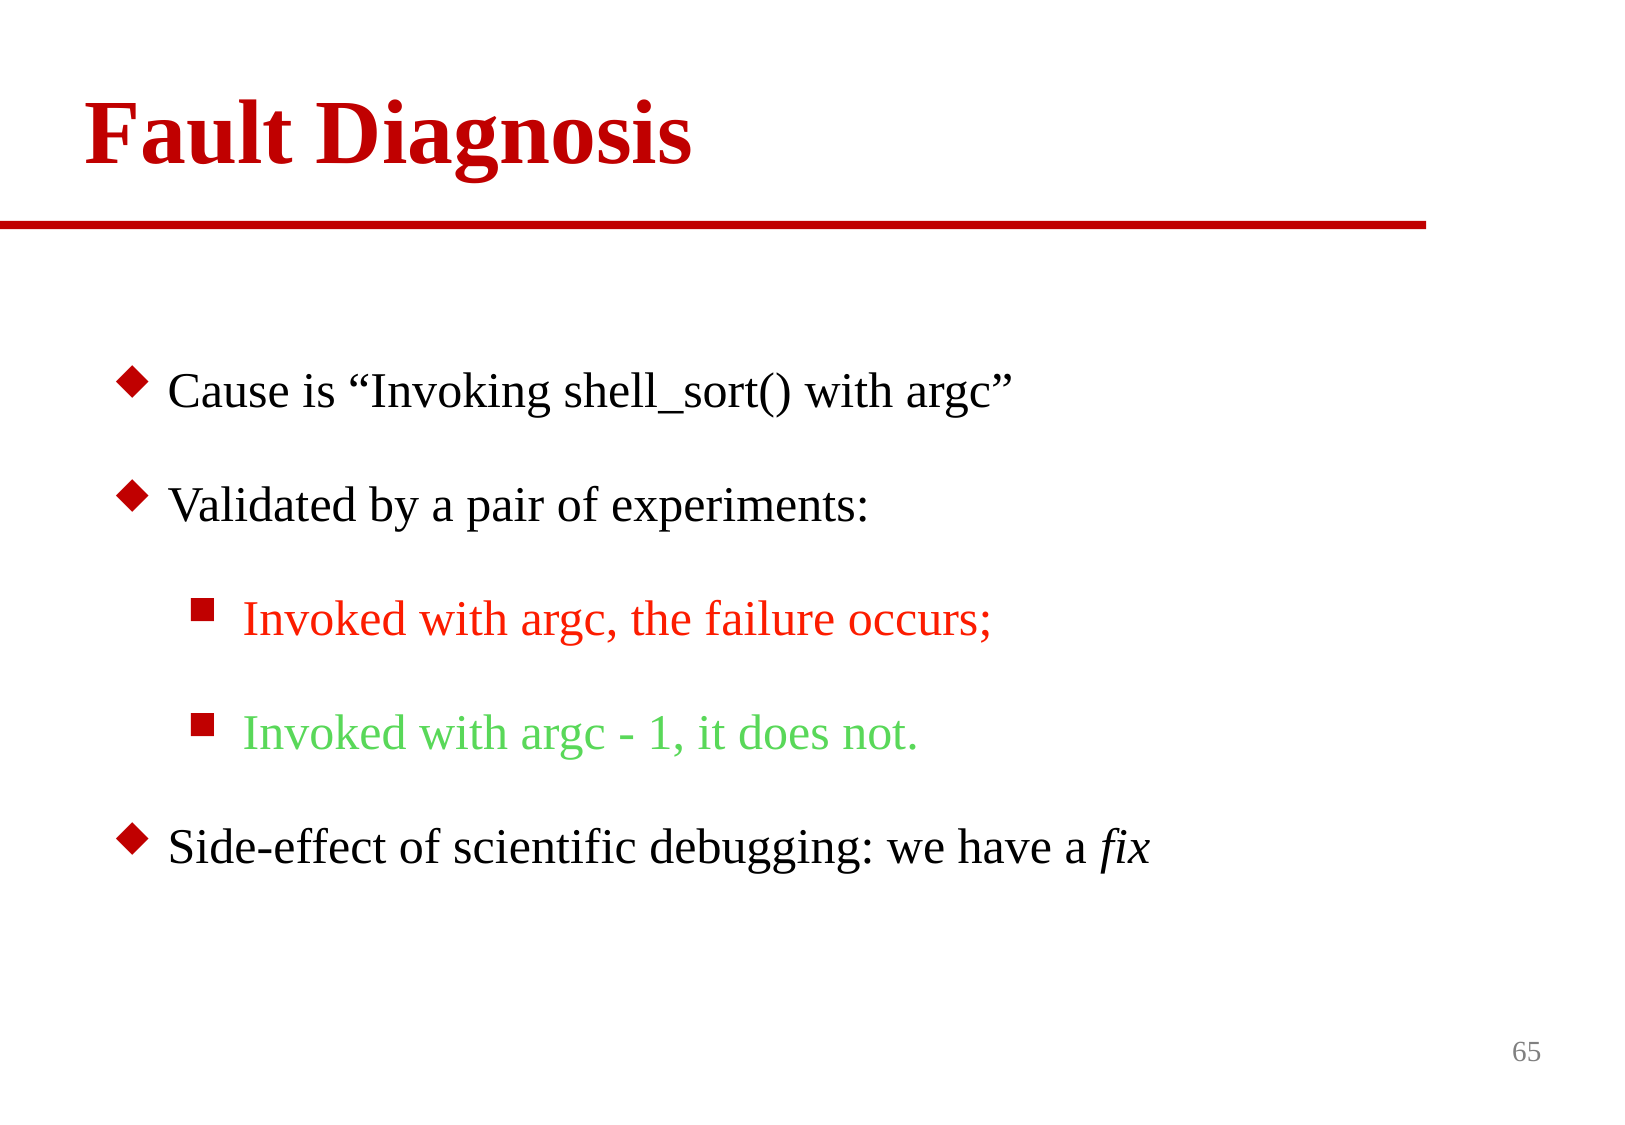

# Fault Diagnosis
Cause is “Invoking shell_sort() with argc”
Validated by a pair of experiments:
Invoked with argc, the failure occurs;
Invoked with argc - 1, it does not.
Side-effect of scientific debugging: we have a fix
65